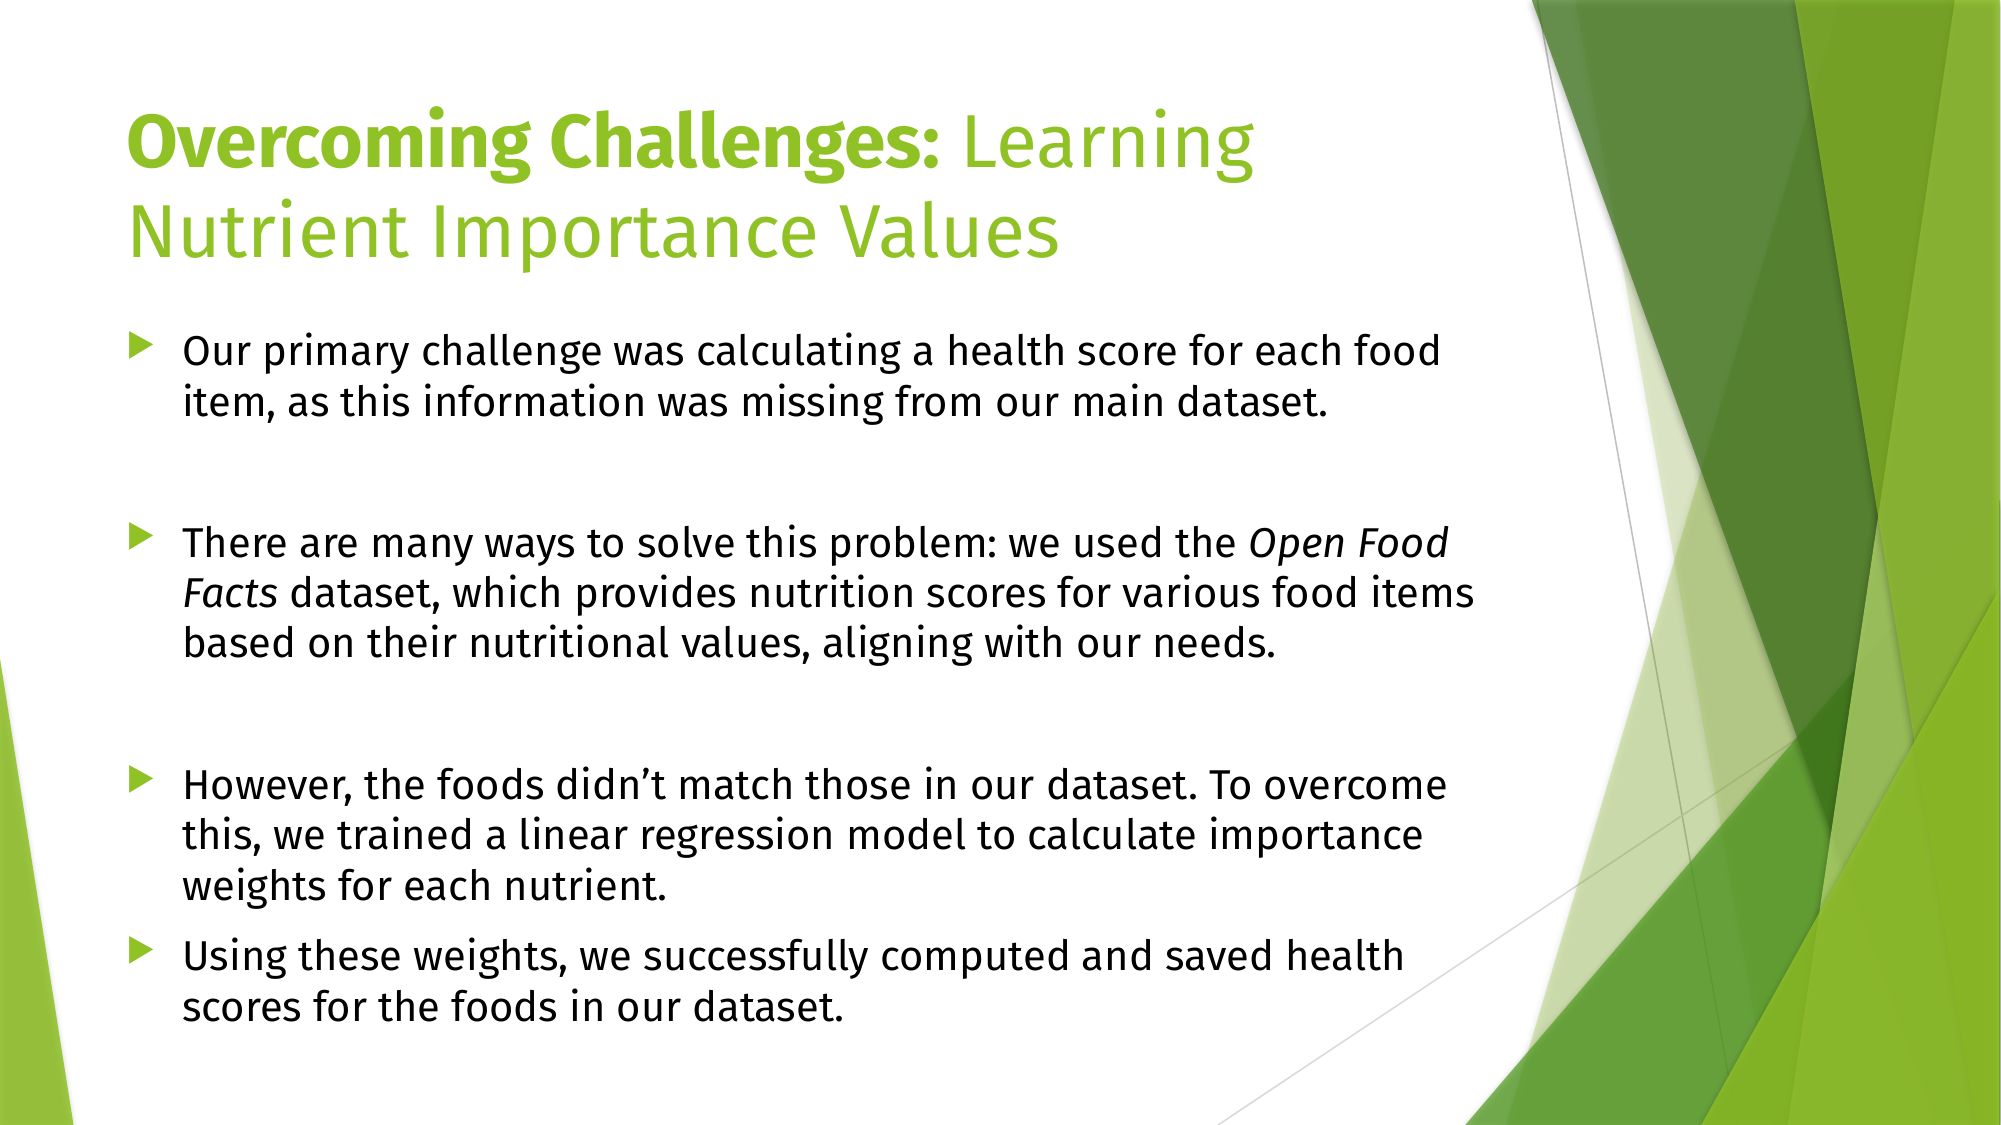

# Overcoming Challenges: Learning Nutrient Importance Values
Our primary challenge was calculating a health score for each food item, as this information was missing from our main dataset.

There are many ways to solve this problem: we used the Open Food Facts dataset, which provides nutrition scores for various food items based on their nutritional values, aligning with our needs.

However, the foods didn’t match those in our dataset. To overcome this, we trained a linear regression model to calculate importance weights for each nutrient.
Using these weights, we successfully computed and saved health scores for the foods in our dataset.